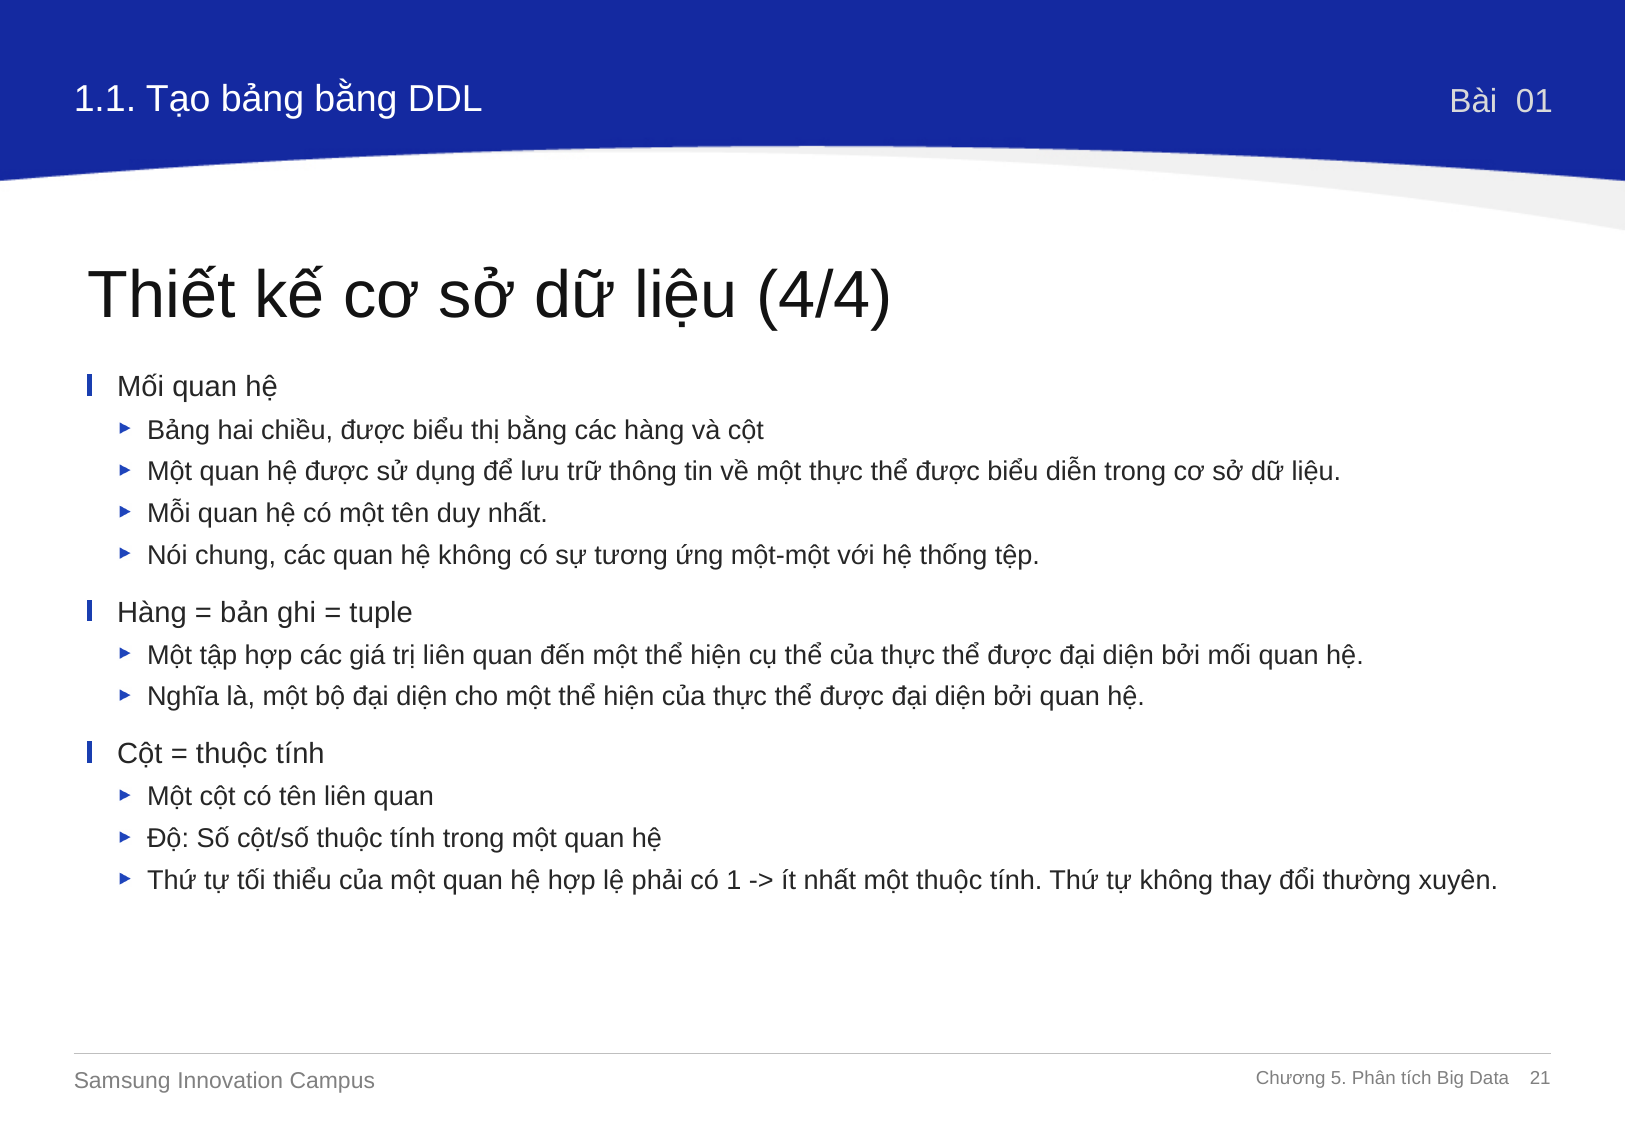

1.1. Tạo bảng bằng DDL
Bài  01
Thiết kế cơ sở dữ liệu (4/4)
Mối quan hệ
Bảng hai chiều, được biểu thị bằng các hàng và cột
Một quan hệ được sử dụng để lưu trữ thông tin về một thực thể được biểu diễn trong cơ sở dữ liệu.
Mỗi quan hệ có một tên duy nhất.
Nói chung, các quan hệ không có sự tương ứng một-một với hệ thống tệp.
Hàng = bản ghi = tuple
Một tập hợp các giá trị liên quan đến một thể hiện cụ thể của thực thể được đại diện bởi mối quan hệ.
Nghĩa là, một bộ đại diện cho một thể hiện của thực thể được đại diện bởi quan hệ.
Cột = thuộc tính
Một cột có tên liên quan
Độ: Số cột/số thuộc tính trong một quan hệ
Thứ tự tối thiểu của một quan hệ hợp lệ phải có 1 -> ít nhất một thuộc tính. Thứ tự không thay đổi thường xuyên.